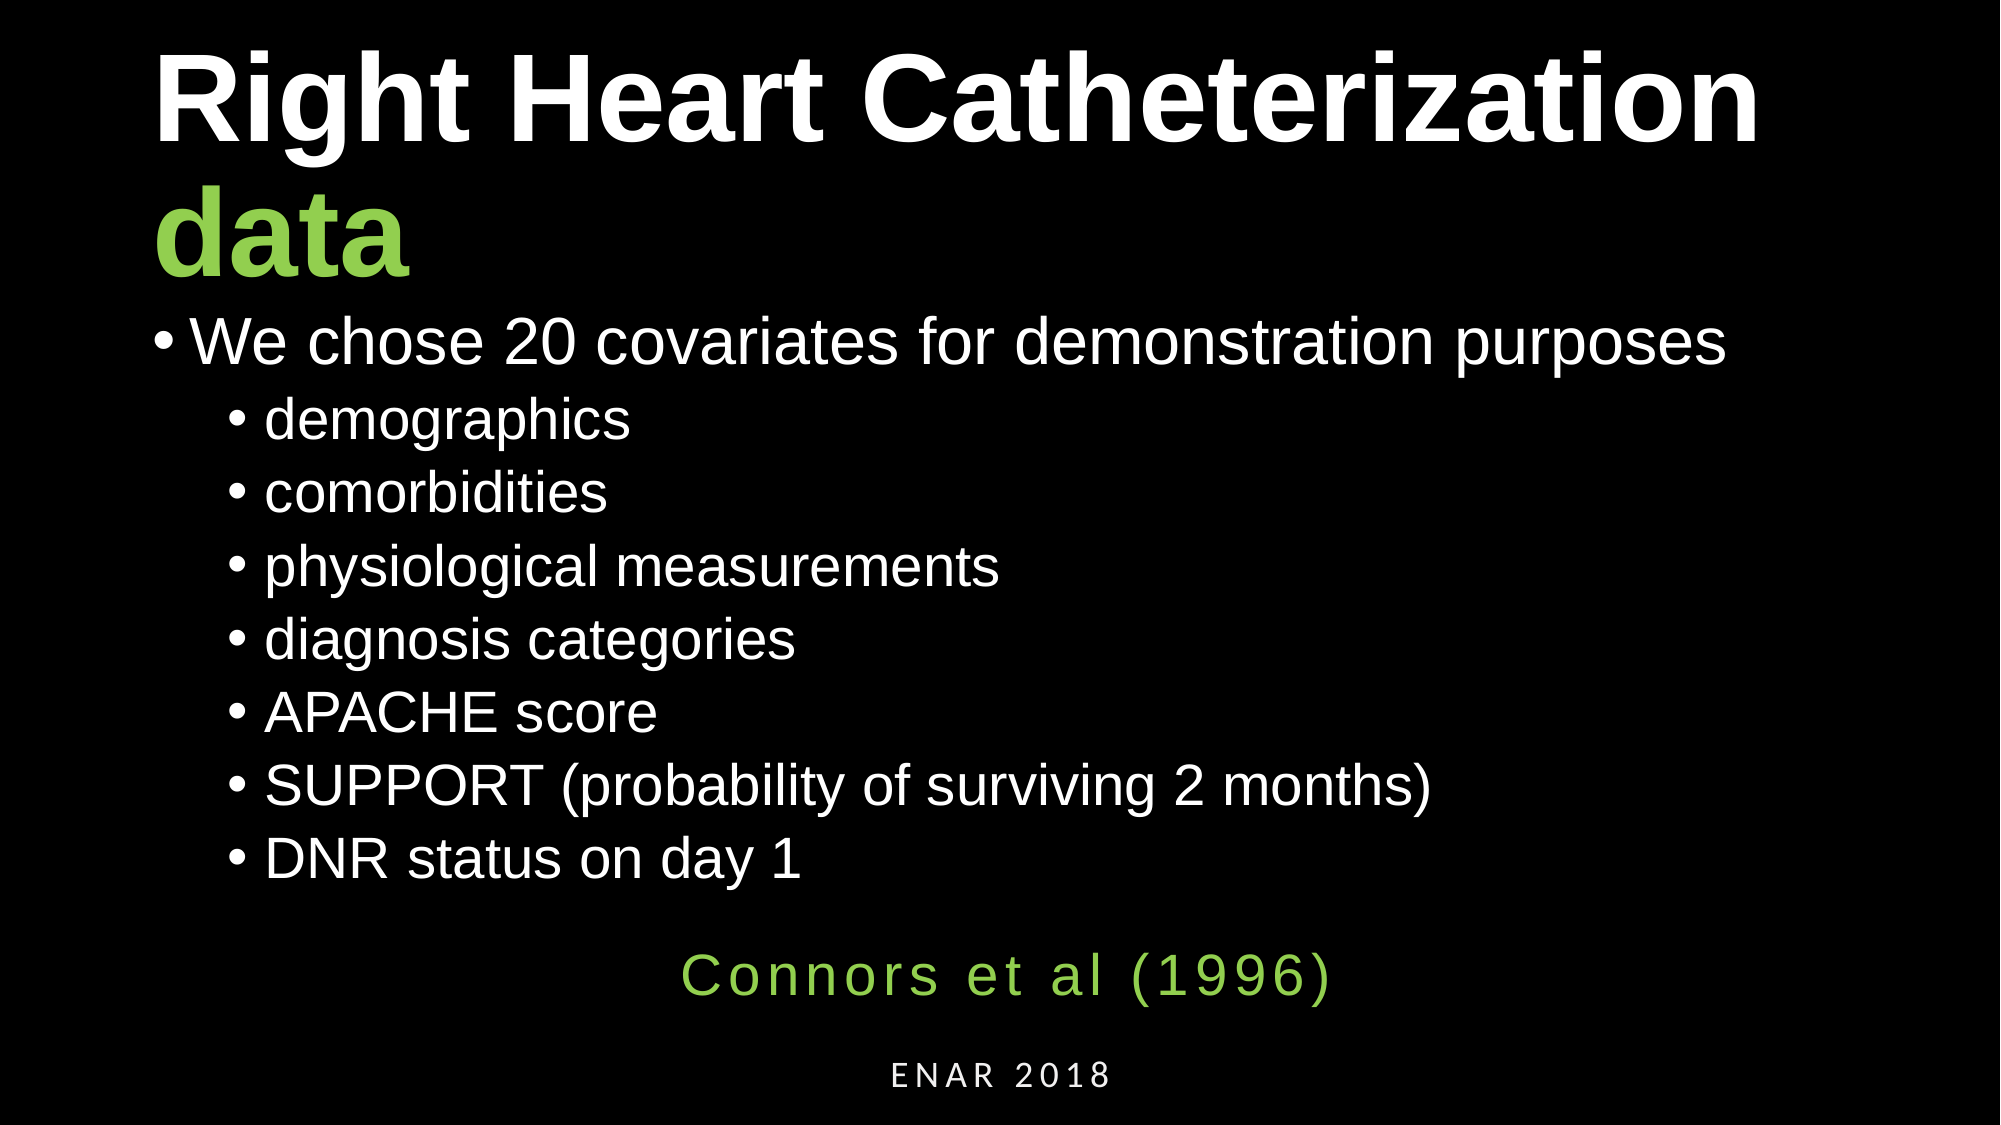

# Right Heart Catheterization data
We chose 20 covariates for demonstration purposes
demographics
comorbidities
physiological measurements
diagnosis categories
APACHE score
SUPPORT (probability of surviving 2 months)
DNR status on day 1
Connors et al (1996)